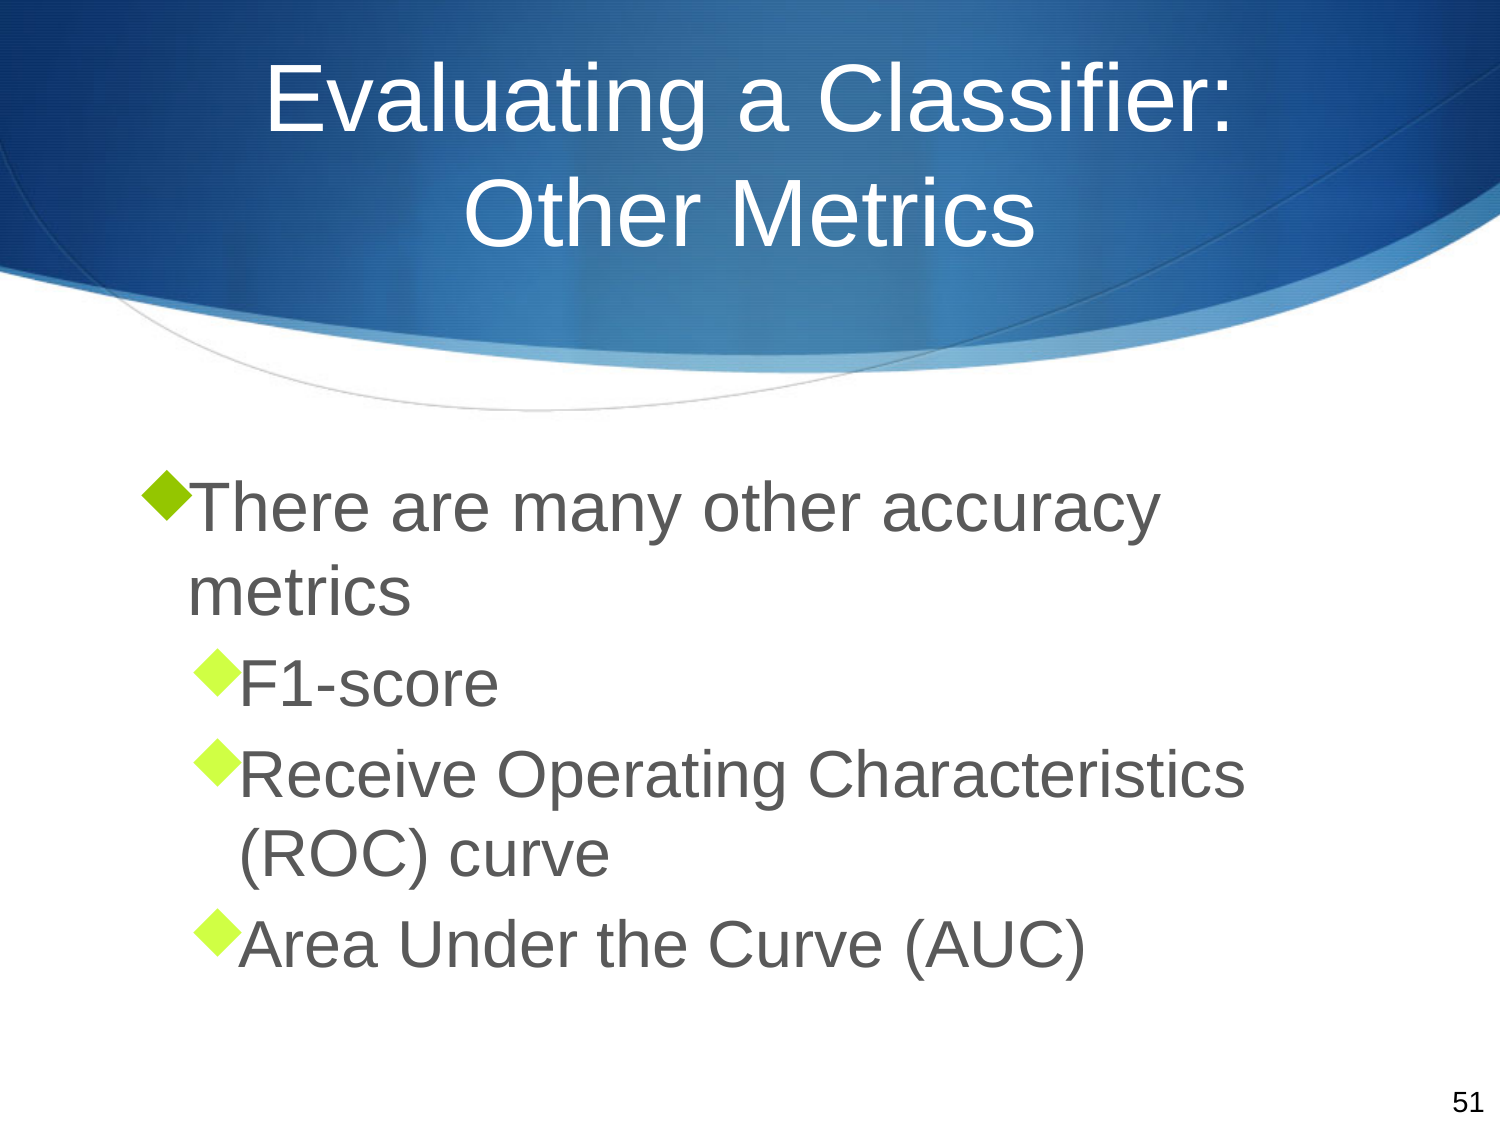

# Evaluating a Classifier: Other Metrics
There are many other accuracy metrics
F1-score
Receive Operating Characteristics (ROC) curve
Area Under the Curve (AUC)

51